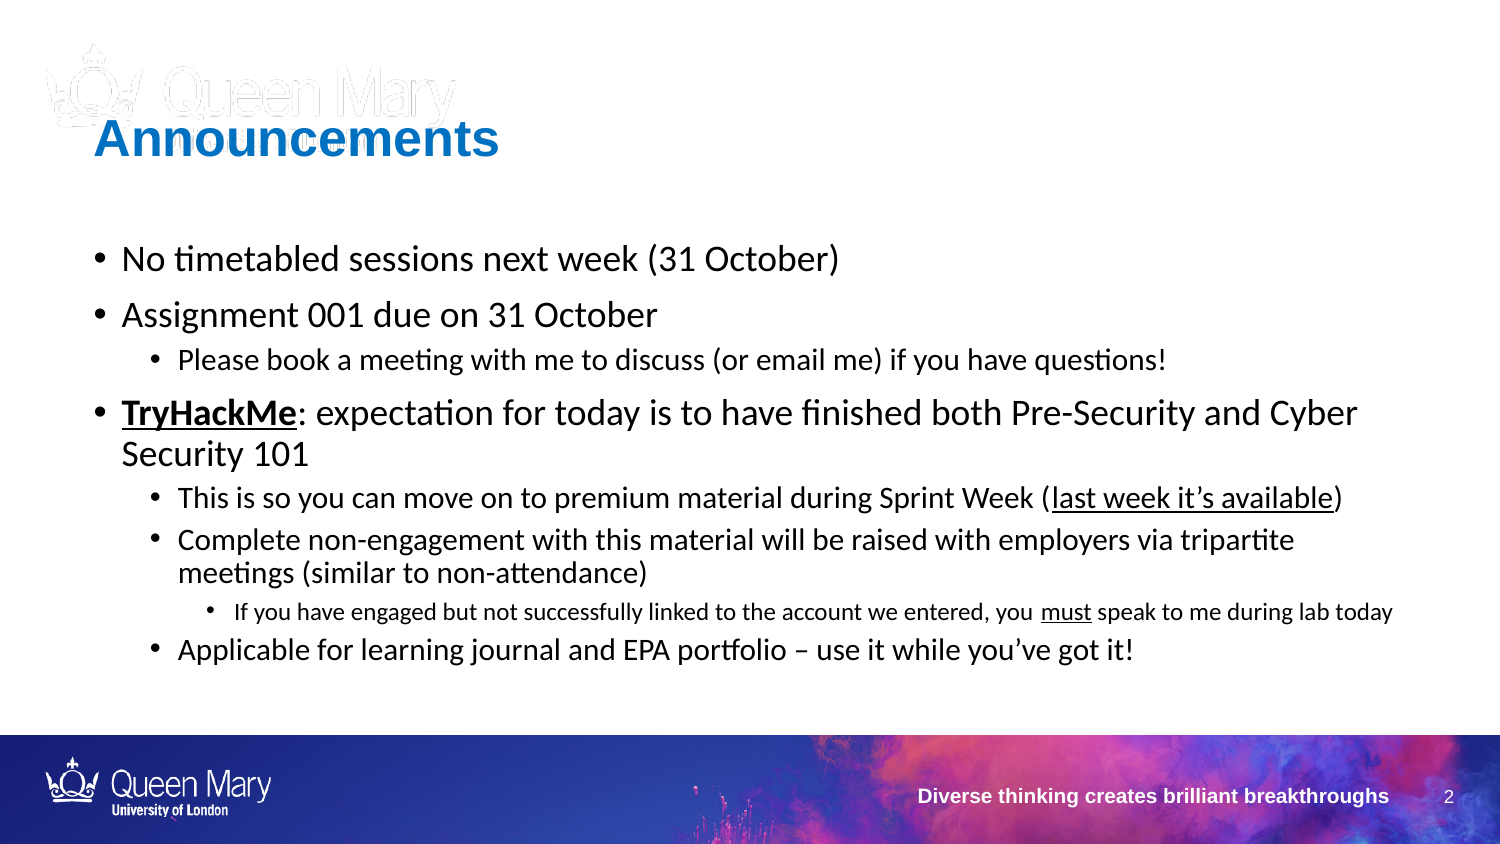

# Announcements
No timetabled sessions next week (31 October)
Assignment 001 due on 31 October
Please book a meeting with me to discuss (or email me) if you have questions!
TryHackMe: expectation for today is to have finished both Pre-Security and Cyber Security 101
This is so you can move on to premium material during Sprint Week (last week it’s available)
Complete non-engagement with this material will be raised with employers via tripartite meetings (similar to non-attendance)
If you have engaged but not successfully linked to the account we entered, you must speak to me during lab today
Applicable for learning journal and EPA portfolio – use it while you’ve got it!